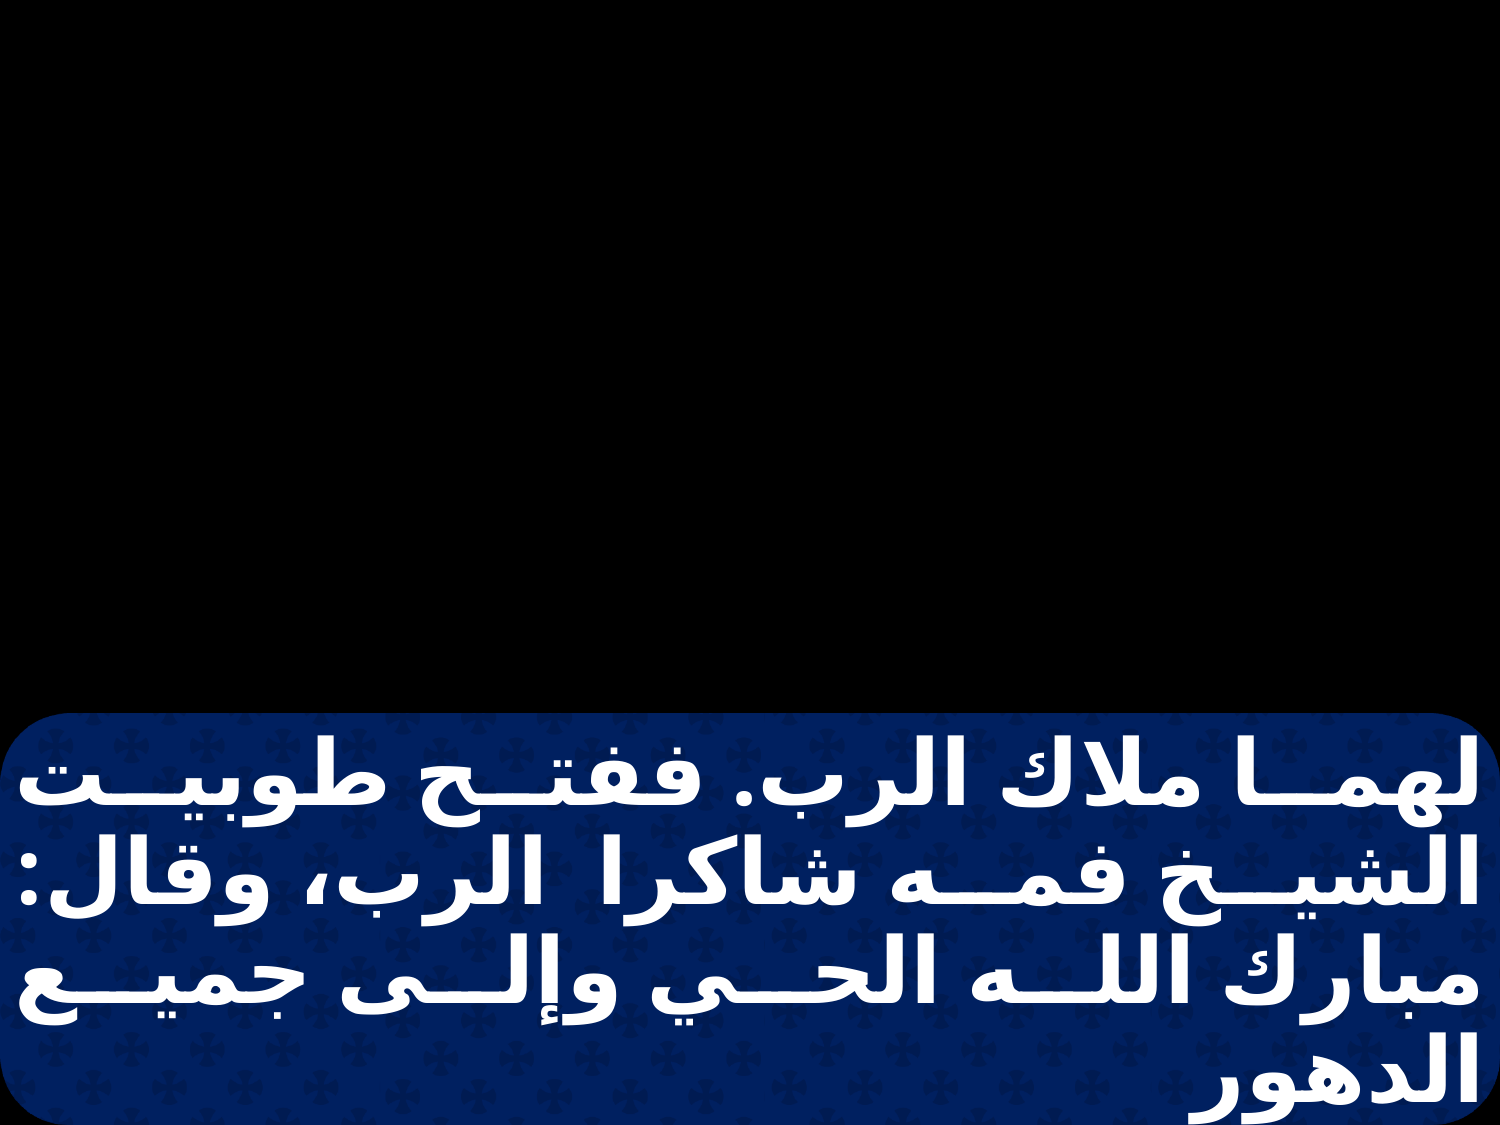

لهما ملاك الرب. ففتح طوبيت الشيخ فمه شاكرا  الرب، وقال: مبارك الله الحي وإلى جميع الدهور